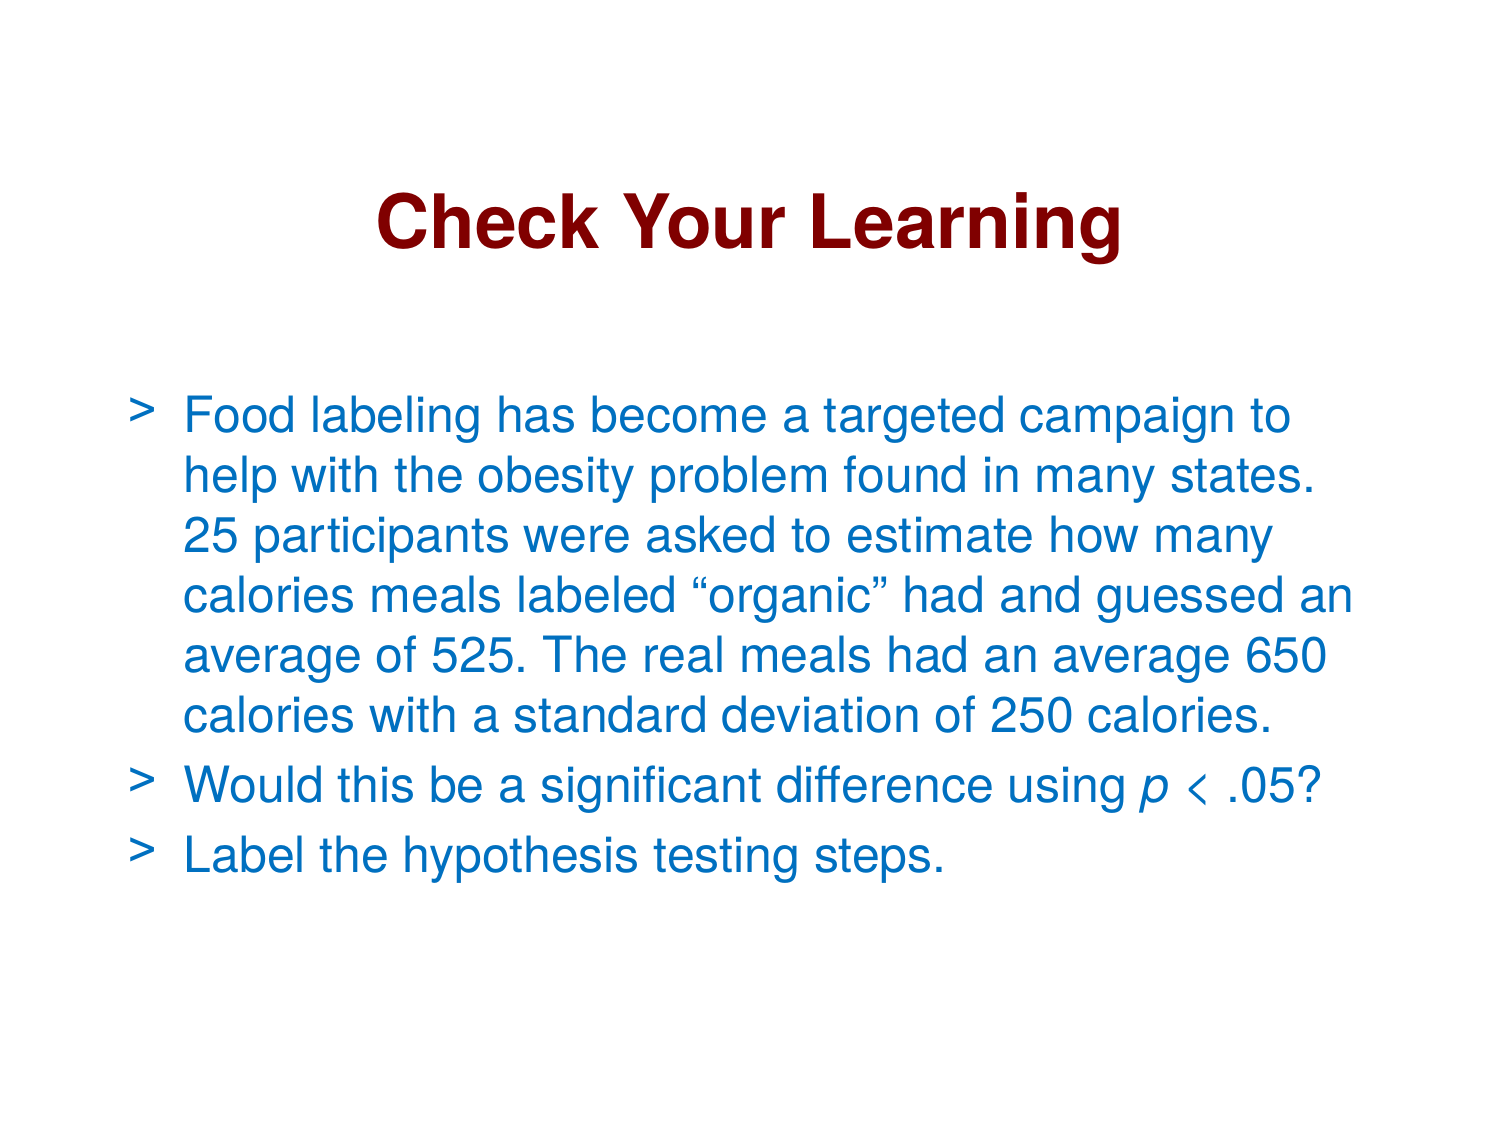

# Check Your Learning
Food labeling has become a targeted campaign to help with the obesity problem found in many states. 25 participants were asked to estimate how many calories meals labeled “organic” had and guessed an average of 525. The real meals had an average 650 calories with a standard deviation of 250 calories.
Would this be a significant difference using p < .05?
Label the hypothesis testing steps.